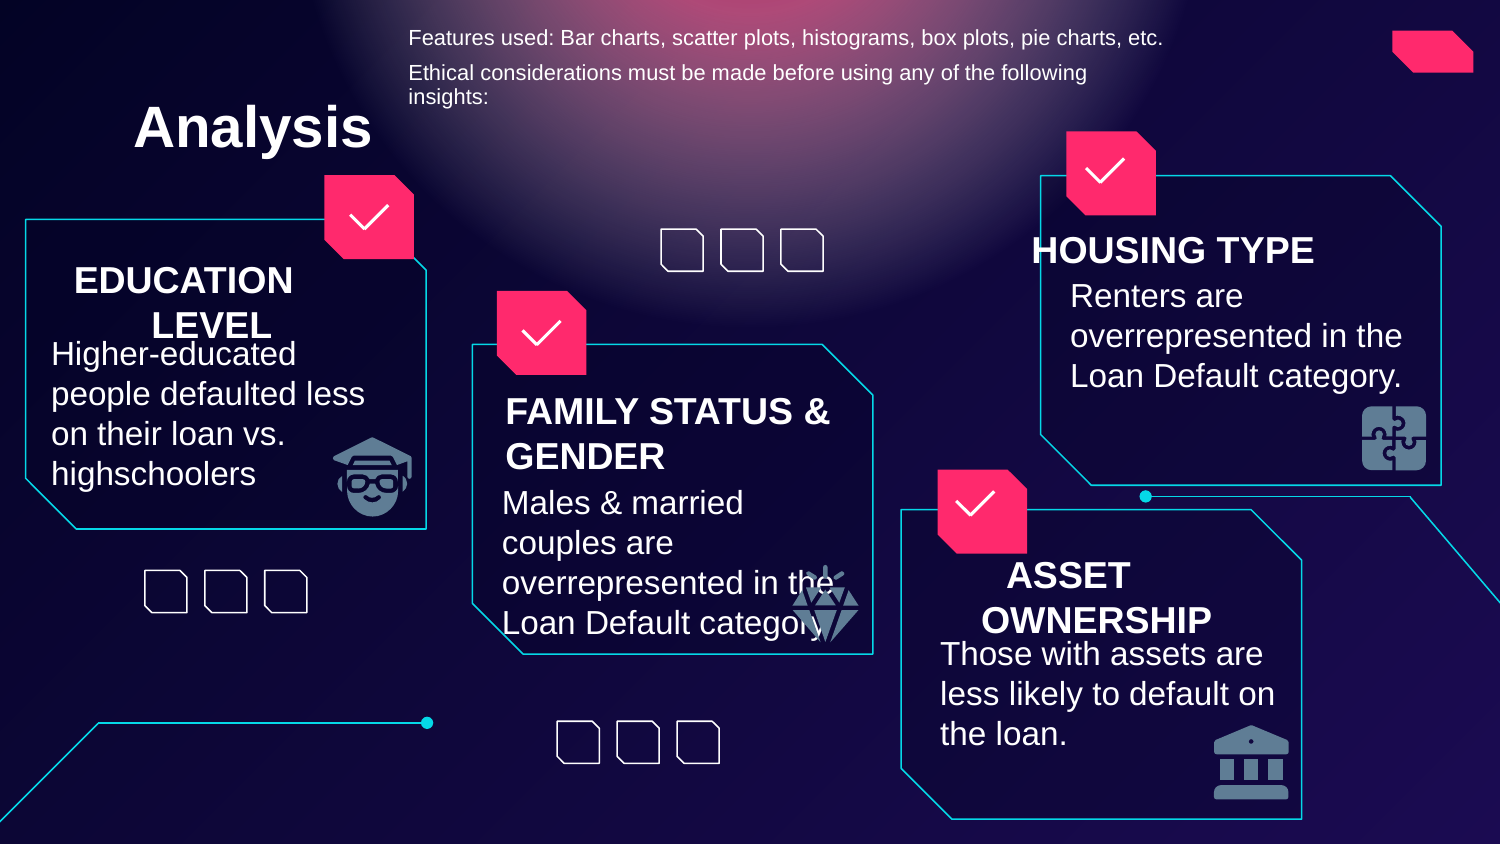

Features used: Bar charts, scatter plots, histograms, box plots, pie charts, etc.
Ethical considerations must be made before using any of the following insights:
# Analysis

HOUSING TYPE

Renters are overrepresented in the Loan Default category.
EDUCATION LEVEL

Higher-educated people defaulted less on their loan vs. highschoolers

FAMILY STATUS & GENDER

Males & married couples are overrepresented in the Loan Default category

ASSET OWNERSHIP

Those with assets are less likely to default on the loan.